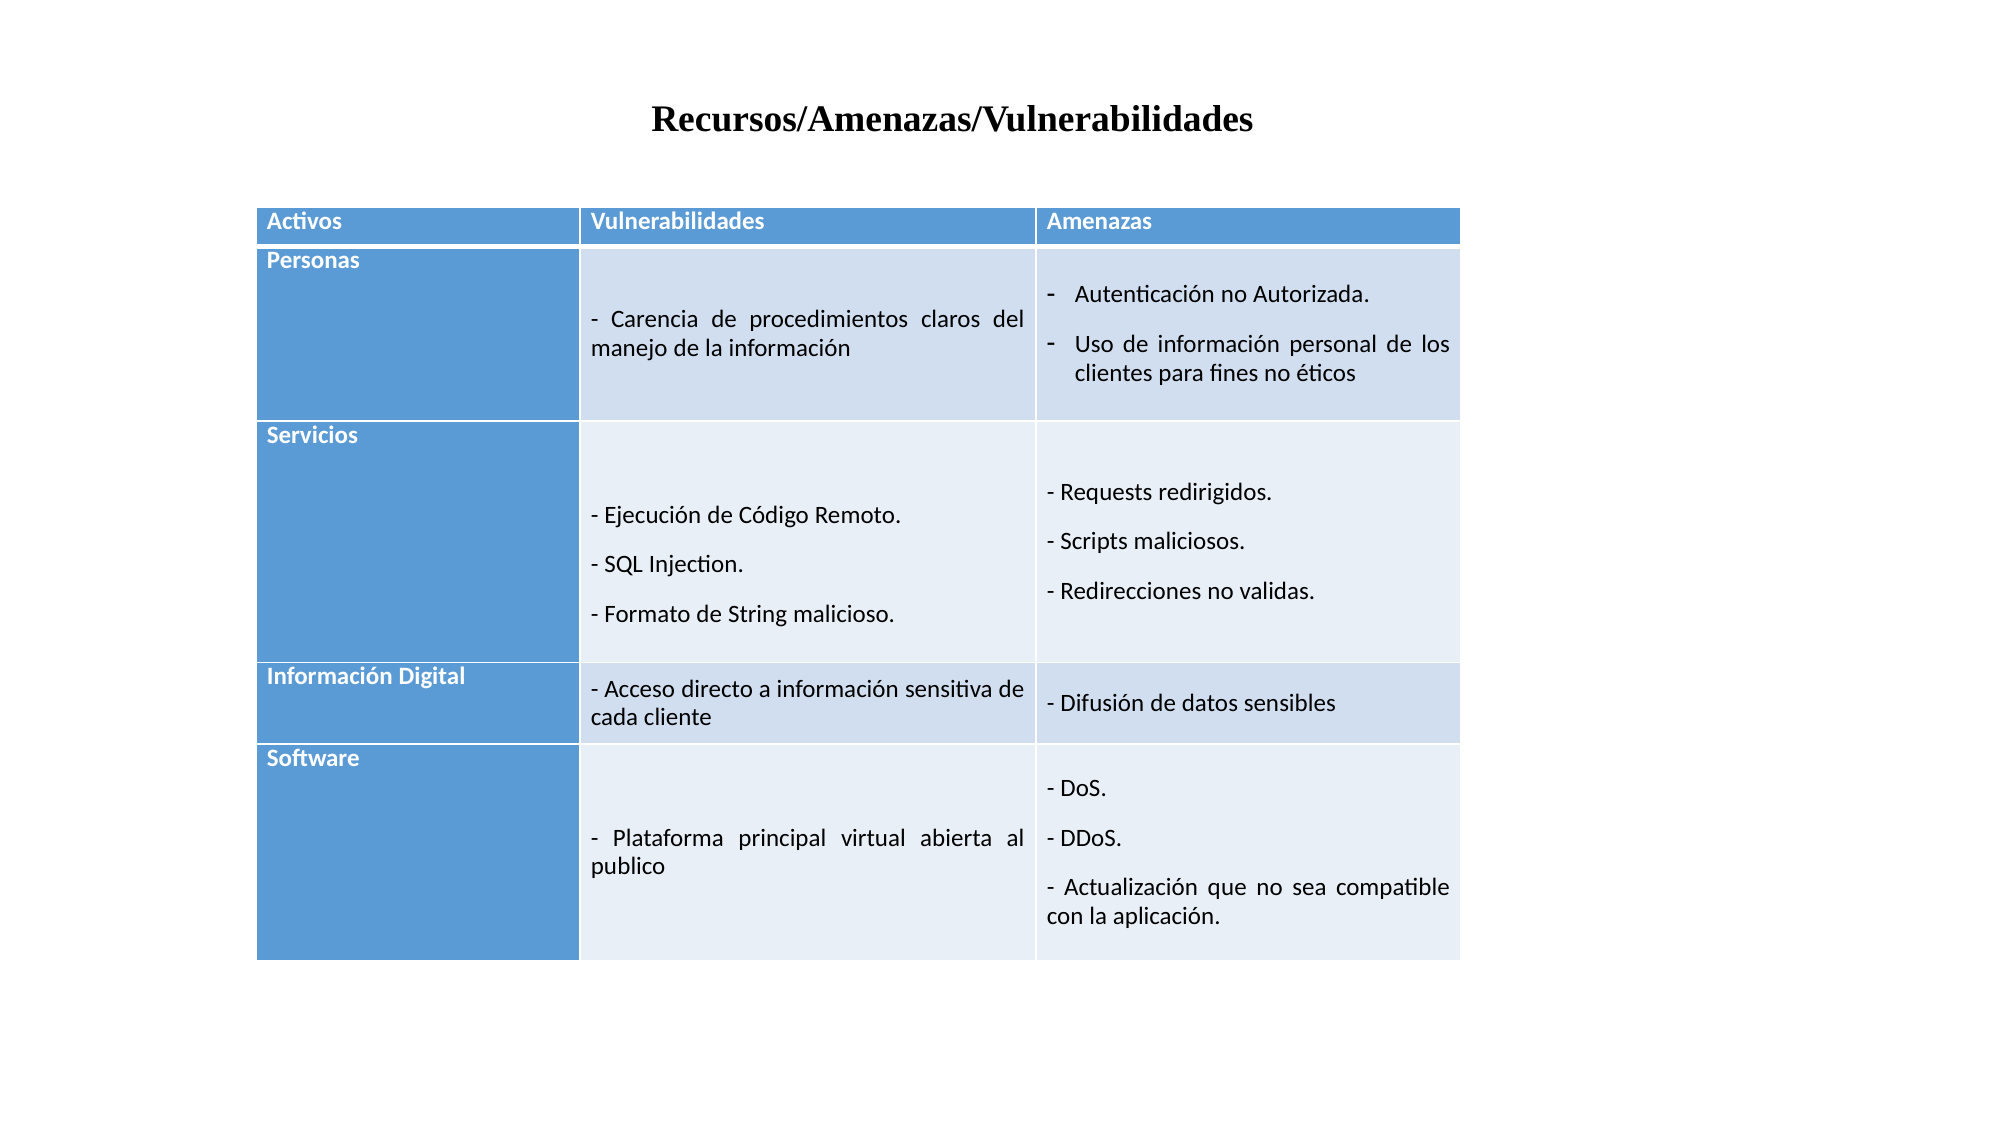

Recursos/Amenazas/Vulnerabilidades
| Activos | Vulnerabilidades | Amenazas |
| --- | --- | --- |
| Personas | - Carencia de procedimientos claros del manejo de la información | Autenticación no Autorizada. Uso de información personal de los clientes para fines no éticos |
| Servicios | - Ejecución de Código Remoto. - SQL Injection. - Formato de String malicioso. | - Requests redirigidos. - Scripts maliciosos. - Redirecciones no validas. |
| Información Digital | - Acceso directo a información sensitiva de cada cliente | - Difusión de datos sensibles |
| Software | - Plataforma principal virtual abierta al publico | - DoS. - DDoS. - Actualización que no sea compatible con la aplicación. |